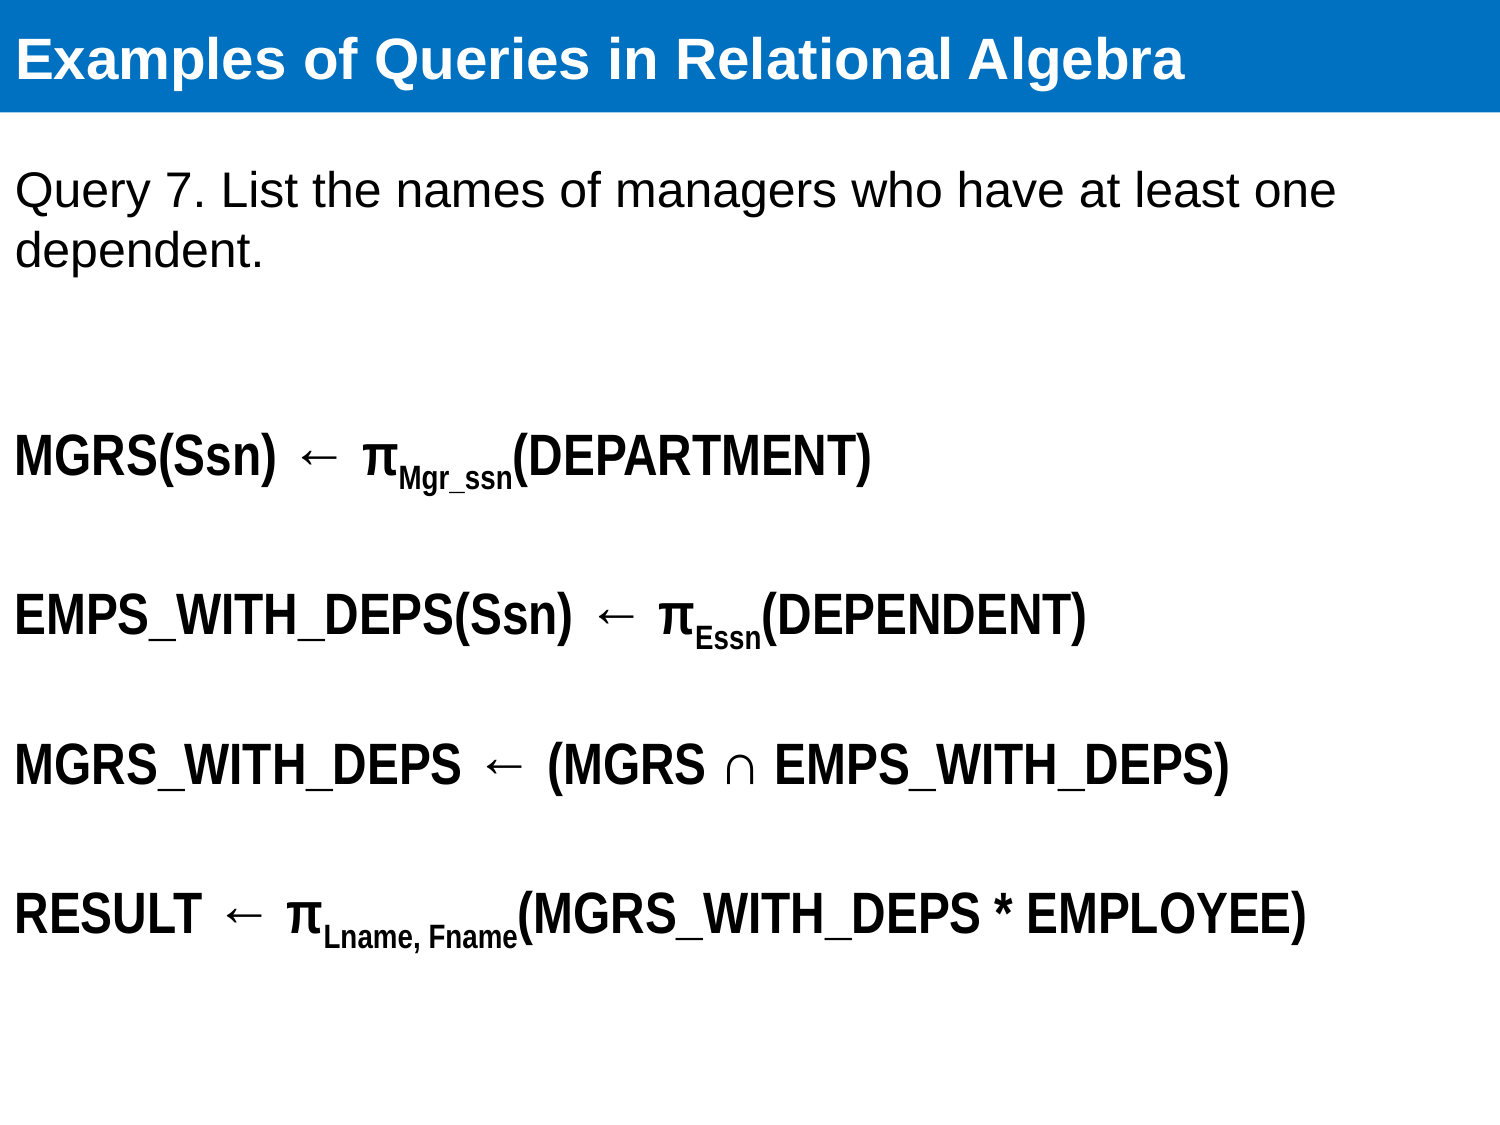

# Examples of Queries in Relational Algebra

Query 7. List the names of managers who have at least one dependent.

MGRS(Ssn) ← πMgr_ssn(DEPARTMENT)
EMPS_WITH_DEPS(Ssn) ← πEssn(DEPENDENT)
MGRS_WITH_DEPS ← (MGRS ∩ EMPS_WITH_DEPS)
RESULT ← πLname, Fname(MGRS_WITH_DEPS * EMPLOYEE)